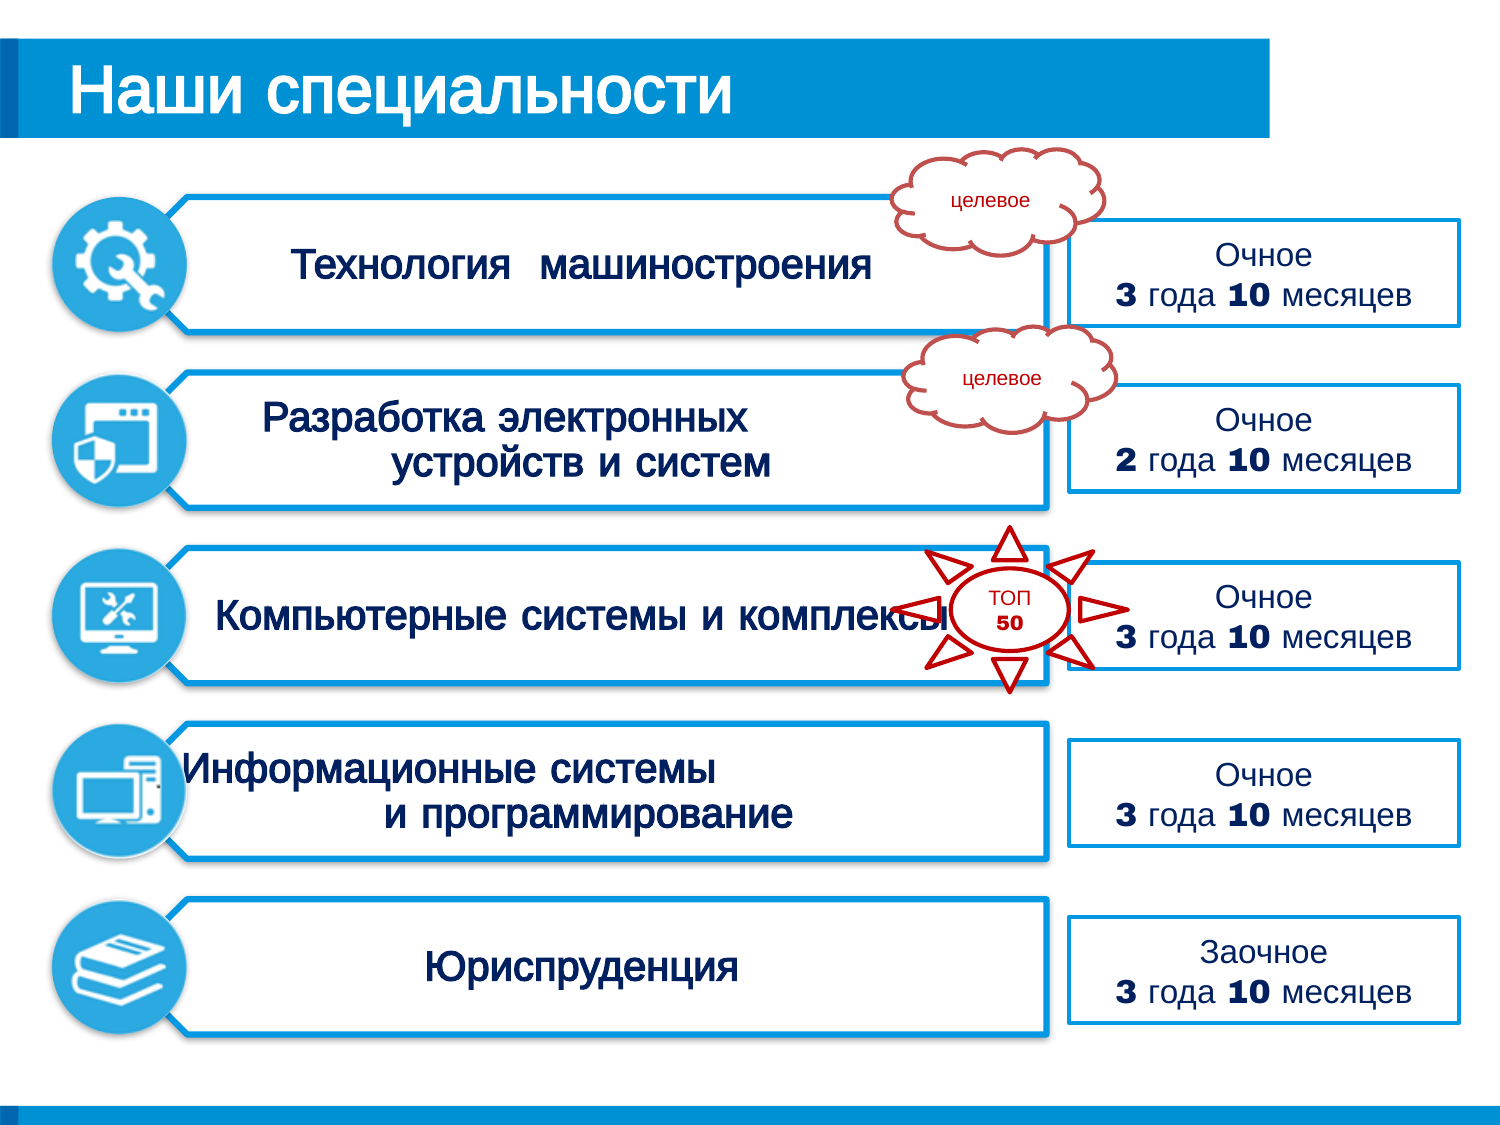

# Наши специальности
целевое
Технология  машиностроения
Разработка электронных            устройств и систем
Компьютерные системы и комплексы
Информационные системы                     и программирование
Юриспруденция
Очное
3 года 10 месяцев
целевое
Очное
2 года 10 месяцев
ТОП 50
Очное
3 года 10 месяцев
Очное
3 года 10 месяцев
Заочное
3 года 10 месяцев